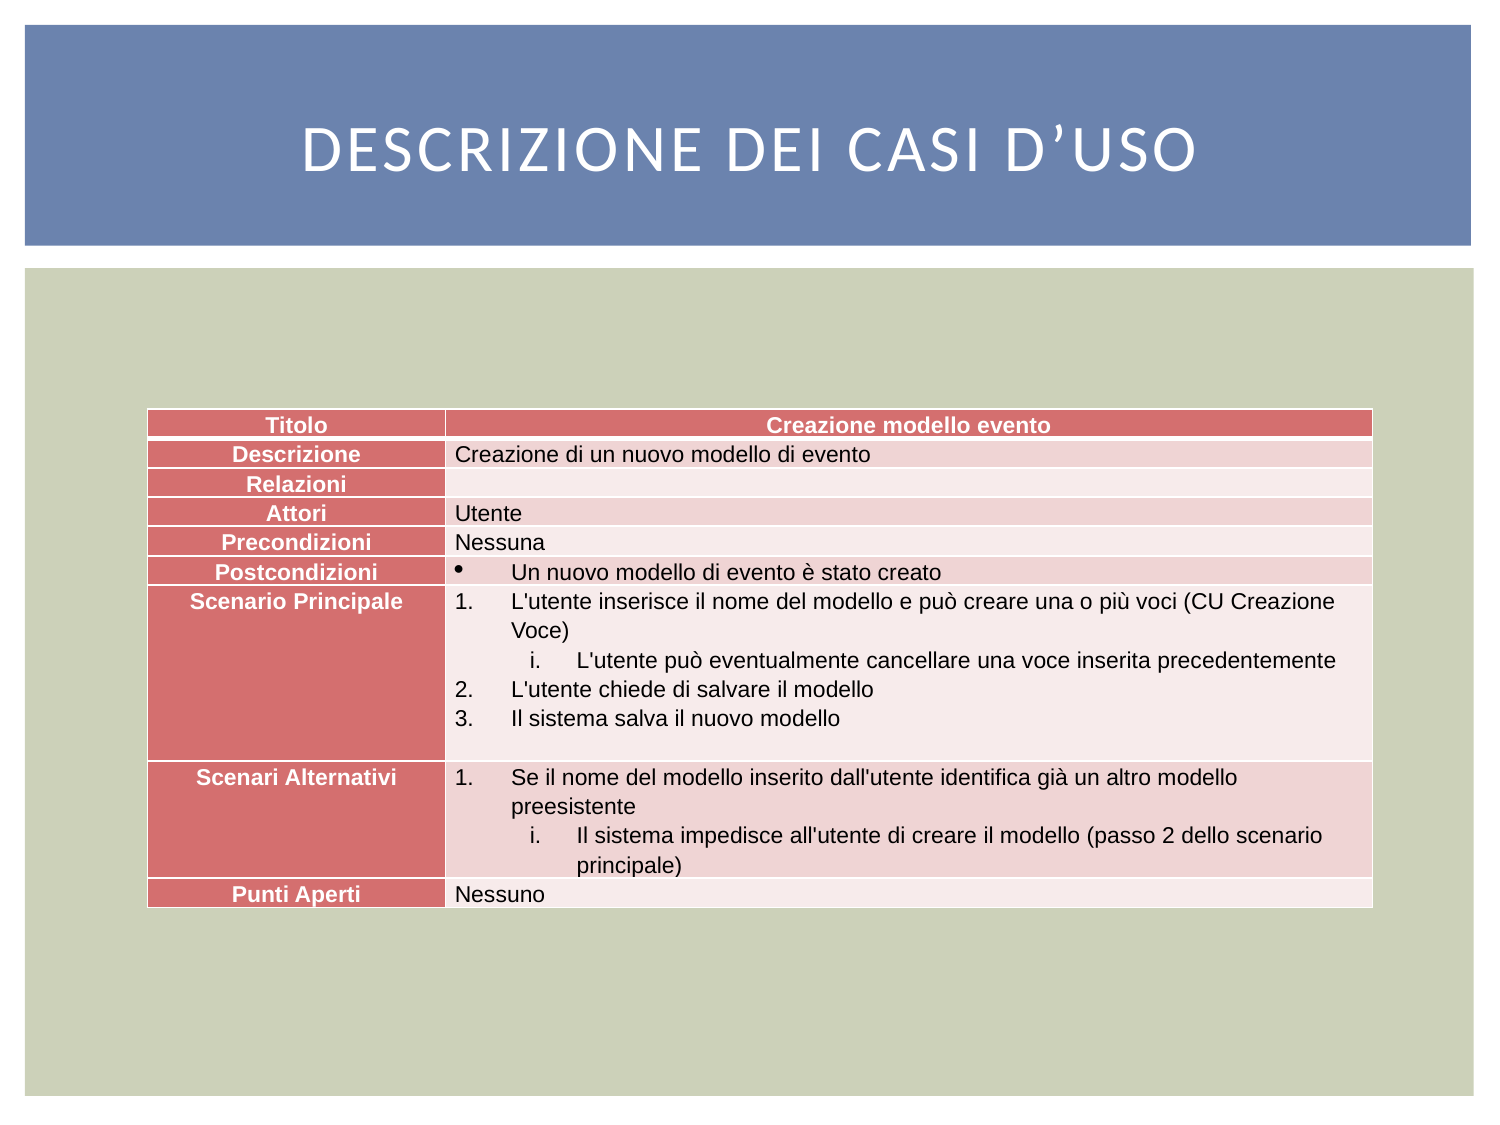

# Descrizione dei casi d’uso
| Titolo | Creazione modello evento |
| --- | --- |
| Descrizione | Creazione di un nuovo modello di evento |
| Relazioni |  |
| Attori | Utente |
| Precondizioni | Nessuna |
| Postcondizioni | Un nuovo modello di evento è stato creato |
| Scenario Principale | L'utente inserisce il nome del modello e può creare una o più voci (CU Creazione Voce) L'utente può eventualmente cancellare una voce inserita precedentemente L'utente chiede di salvare il modello Il sistema salva il nuovo modello |
| Scenari Alternativi | Se il nome del modello inserito dall'utente identifica già un altro modello preesistente Il sistema impedisce all'utente di creare il modello (passo 2 dello scenario principale) |
| Punti Aperti | Nessuno |